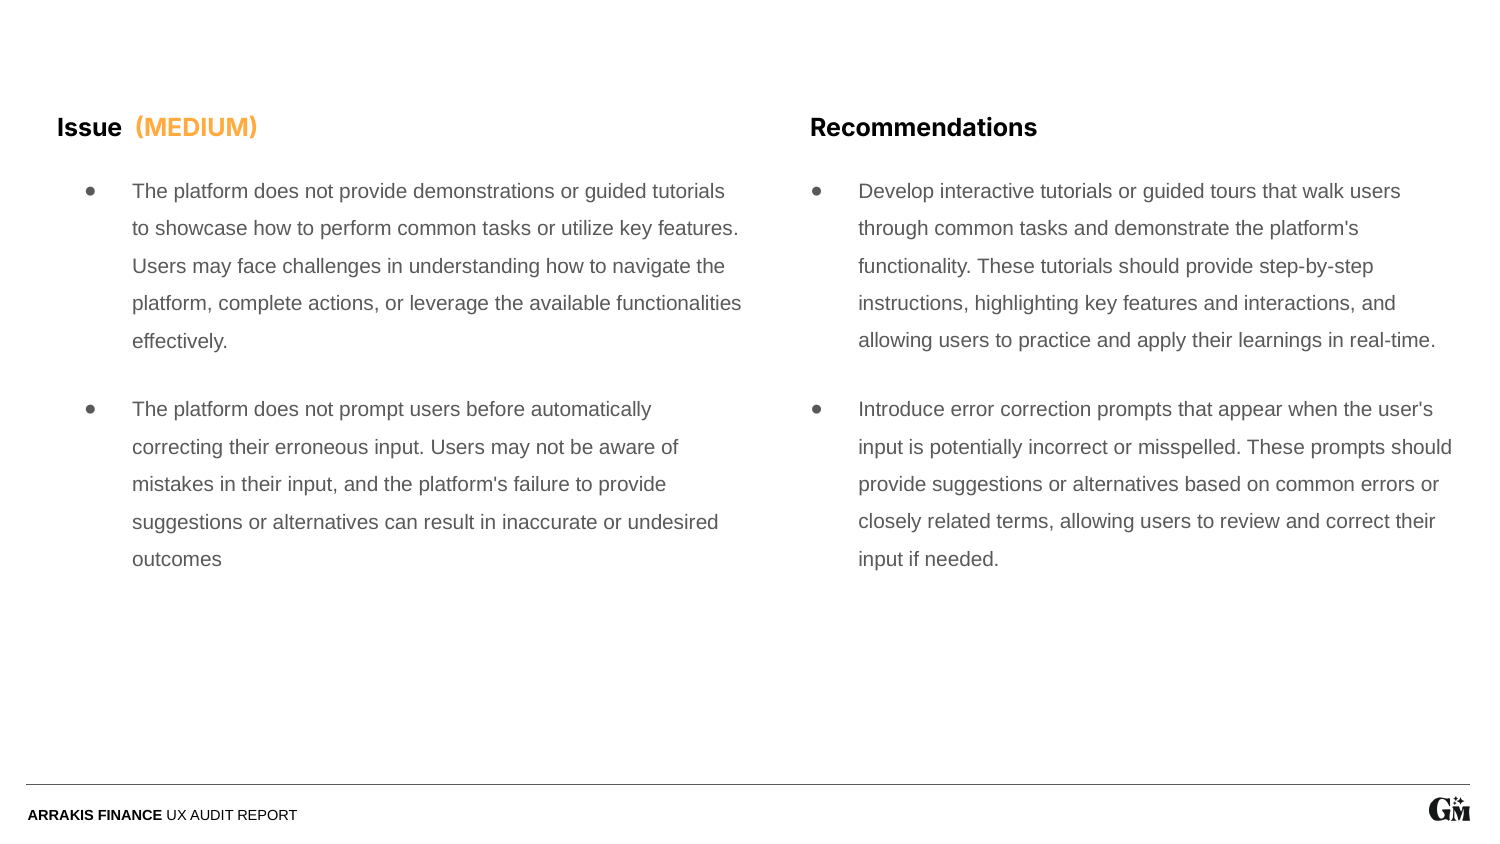

Issue  (MEDIUM)
Recommendations
Develop interactive tutorials or guided tours that walk users through common tasks and demonstrate the platform's functionality. These tutorials should provide step-by-step instructions, highlighting key features and interactions, and allowing users to practice and apply their learnings in real-time.
Introduce error correction prompts that appear when the user's input is potentially incorrect or misspelled. These prompts should provide suggestions or alternatives based on common errors or closely related terms, allowing users to review and correct their input if needed.

The platform does not provide demonstrations or guided tutorials to showcase how to perform common tasks or utilize key features. Users may face challenges in understanding how to navigate the platform, complete actions, or leverage the available functionalities effectively.
The platform does not prompt users before automatically correcting their erroneous input. Users may not be aware of mistakes in their input, and the platform's failure to provide suggestions or alternatives can result in inaccurate or undesired outcomes